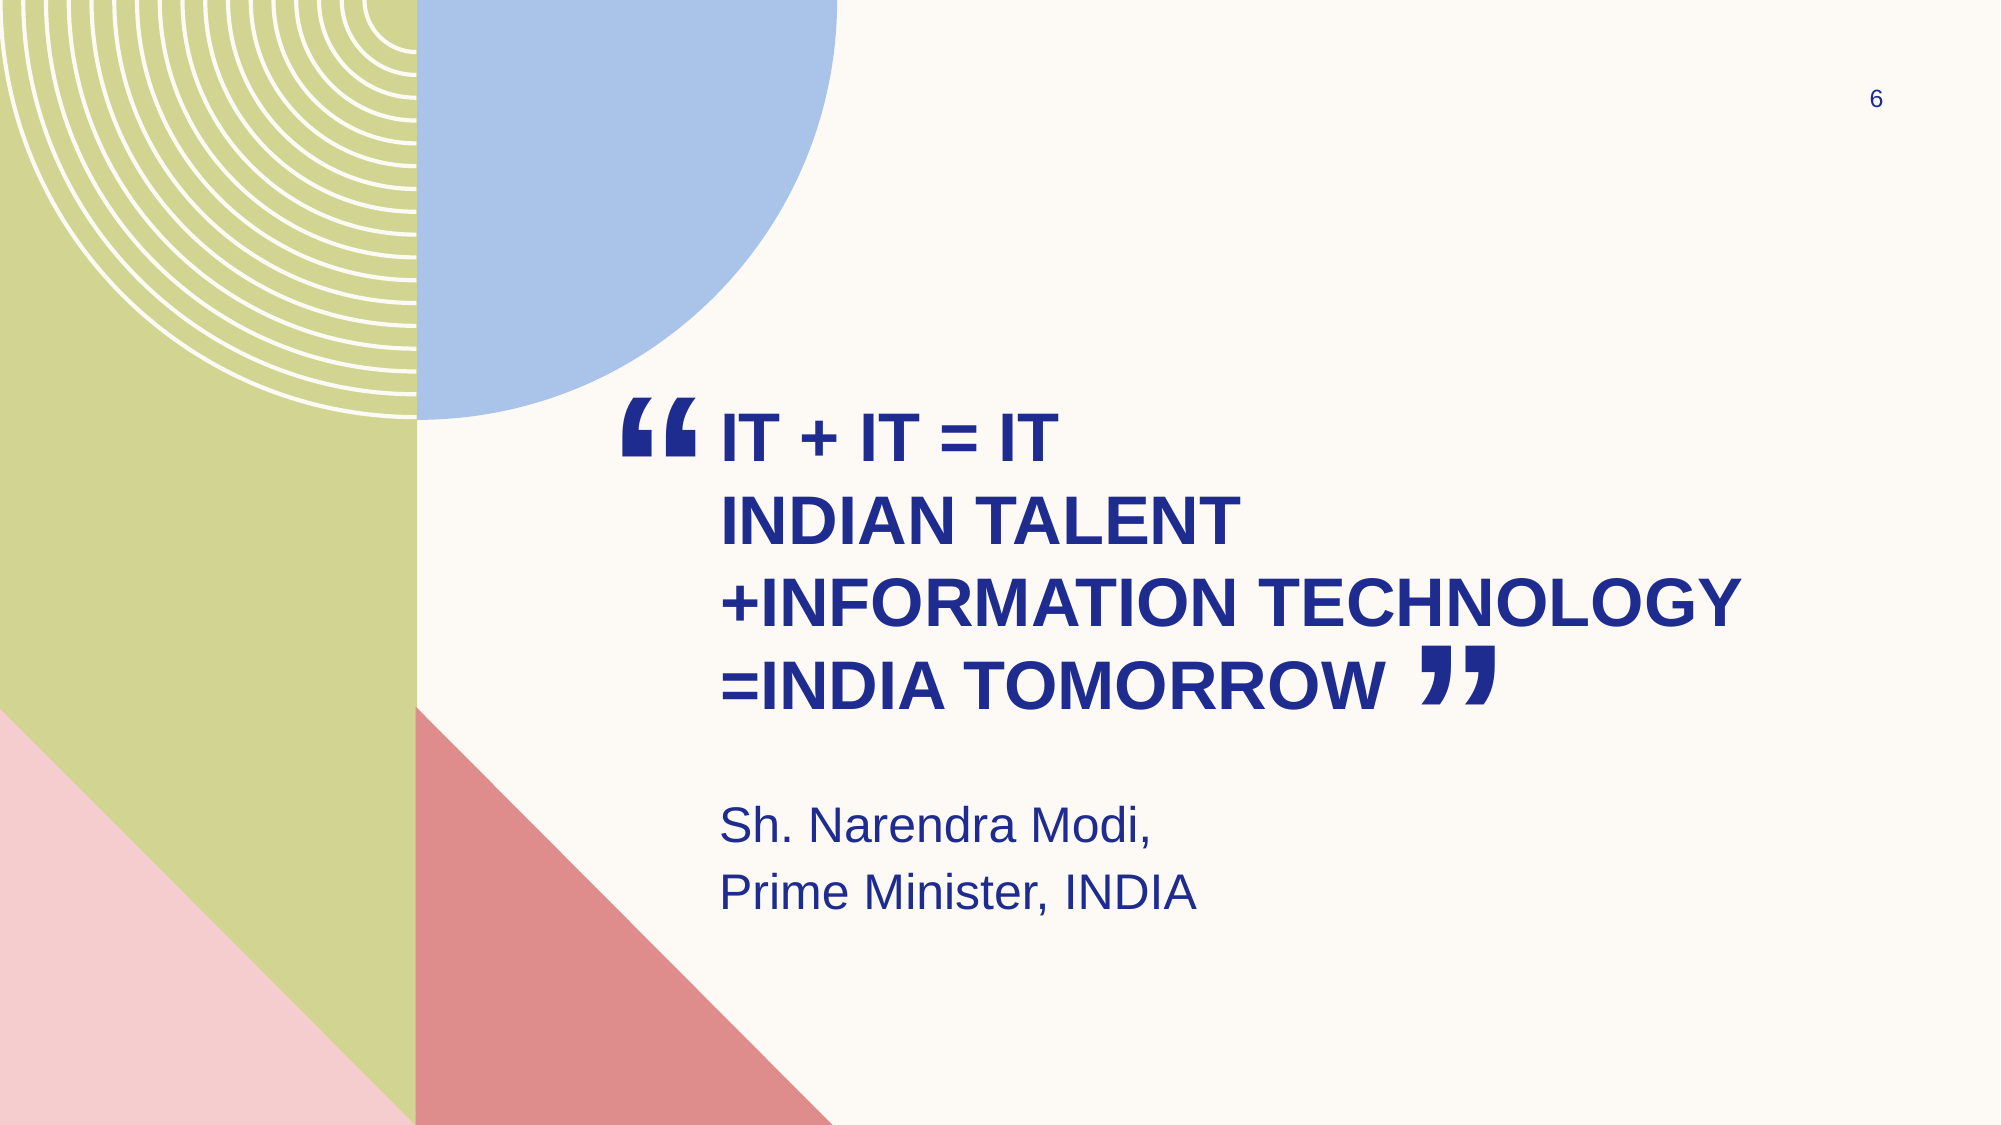

6
“
# IT + IT = IT INDIAN TALENT +INFORMATION TECHNOLOGY =INDIA TOMORROW
”
Sh. Narendra Modi,
Prime Minister, INDIA